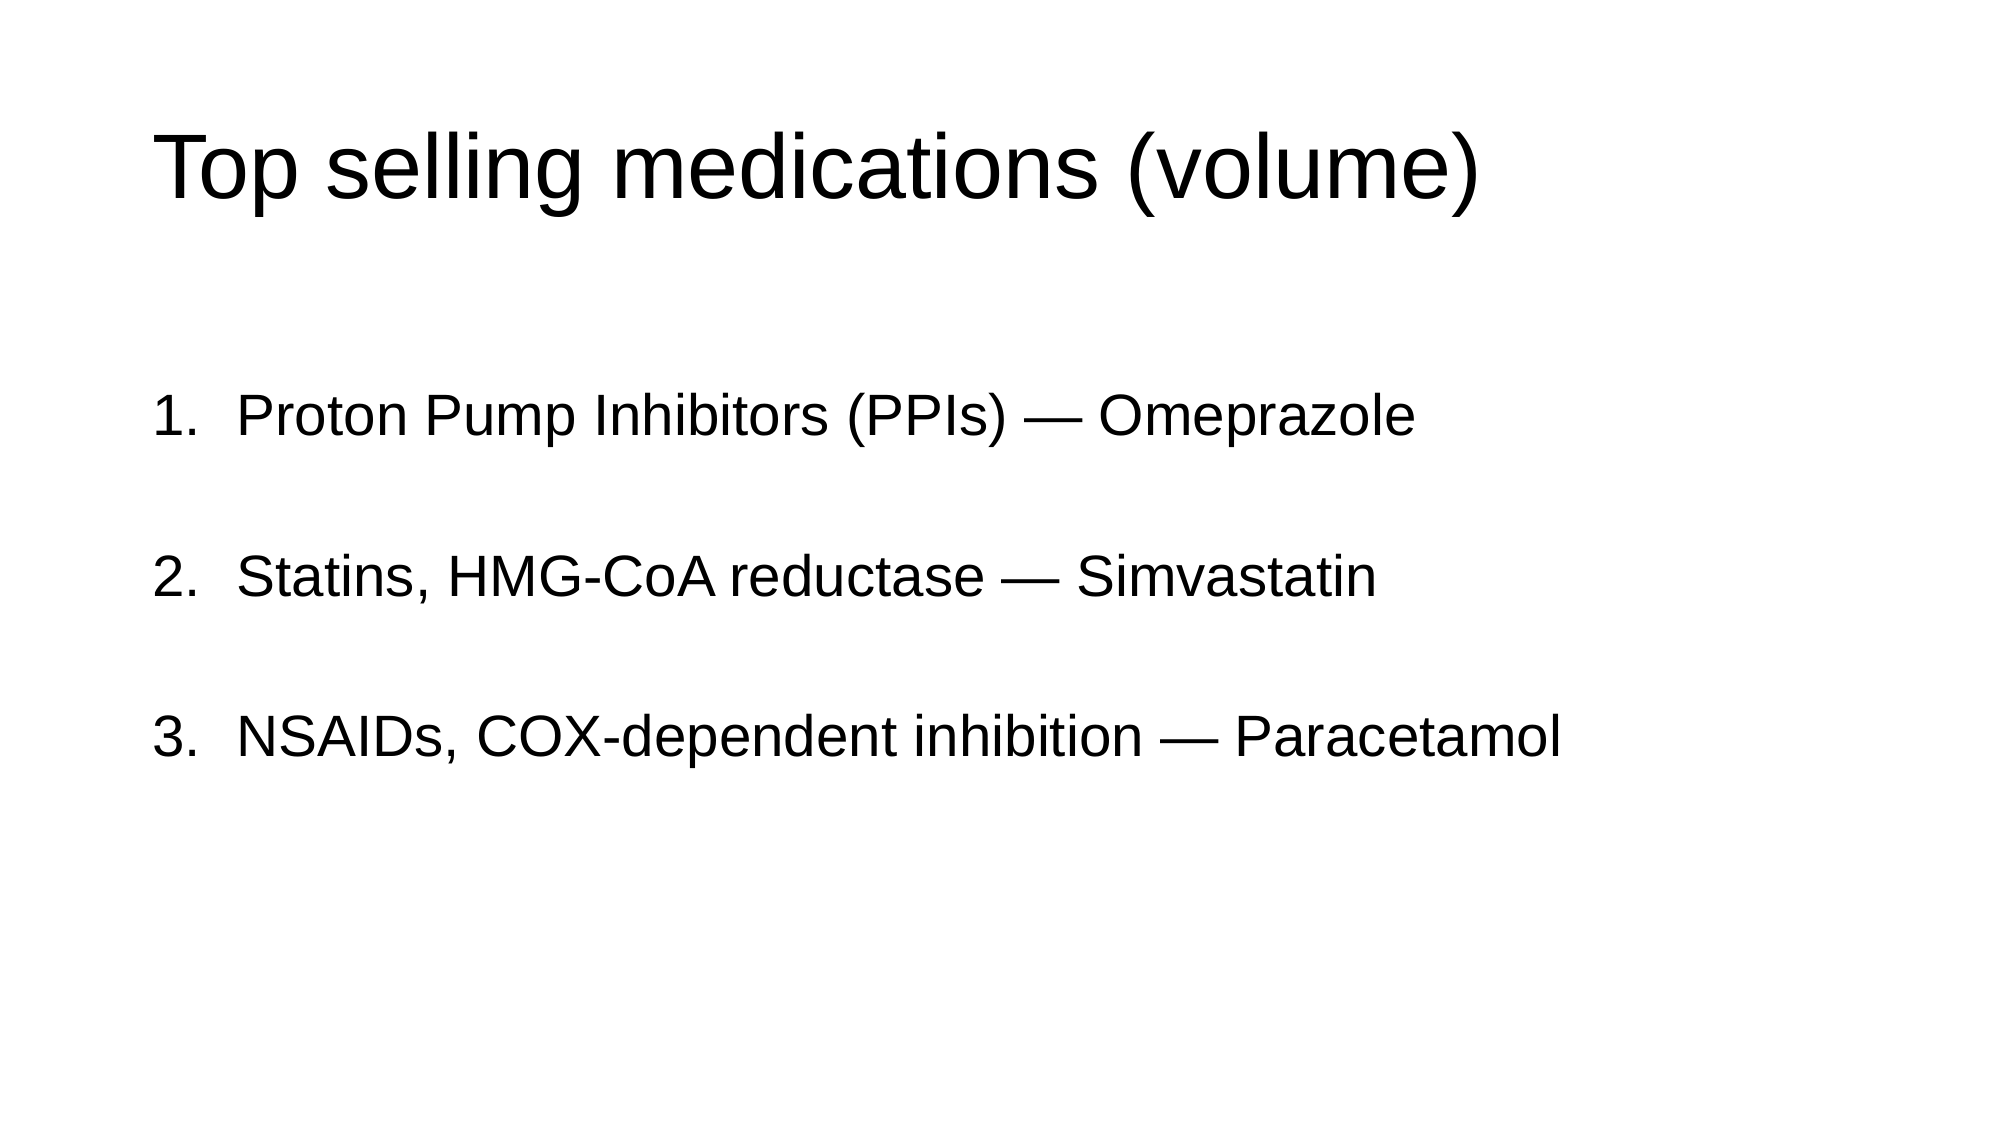

# Top selling medications (volume)
Proton Pump Inhibitors (PPIs) — Omeprazole
Statins, HMG-CoA reductase — Simvastatin
NSAIDs, COX-dependent inhibition — Paracetamol